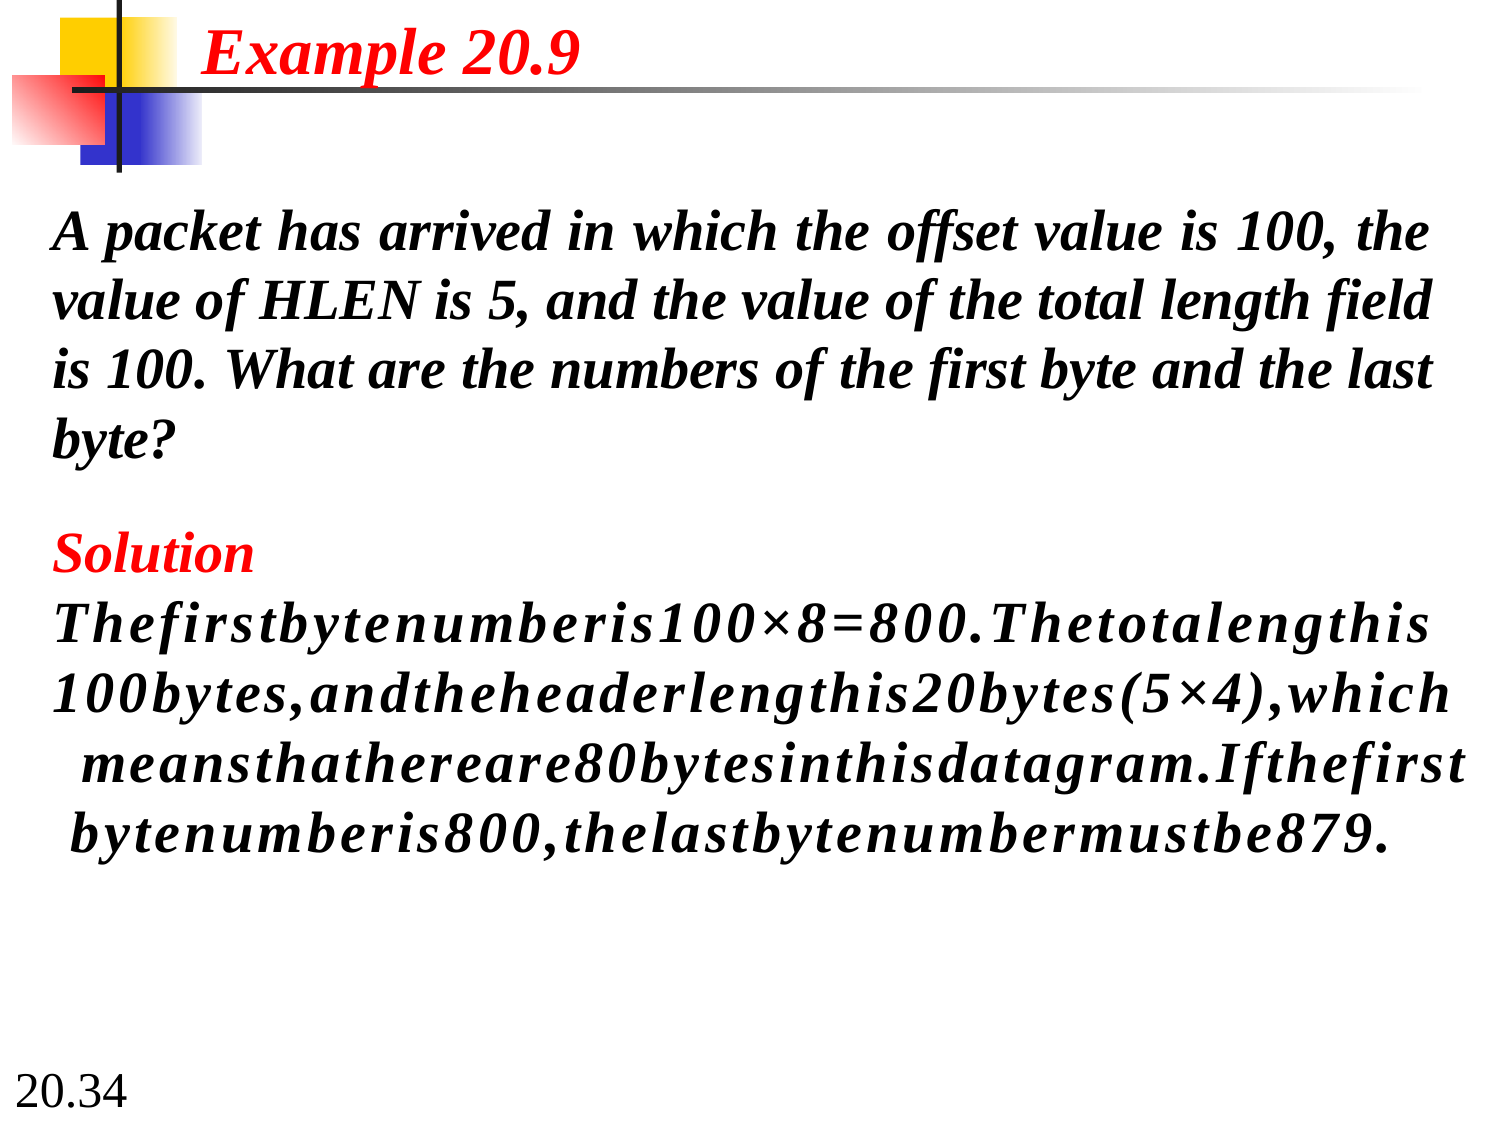

# Example 20.9
A packet has arrived in which the offset value is 100, the  value of HLEN is 5, and the value of the total length field  is 100. What are the numbers of the first byte and the last  byte?
Solution
Thefirstbytenumberis100×8=800.Thetotalengthis  100bytes,andtheheaderlengthis20bytes(5×4),which  meansthathereare80bytesinthisdatagram.Ifthefirst  bytenumberis800,thelastbytenumbermustbe879.
20.34